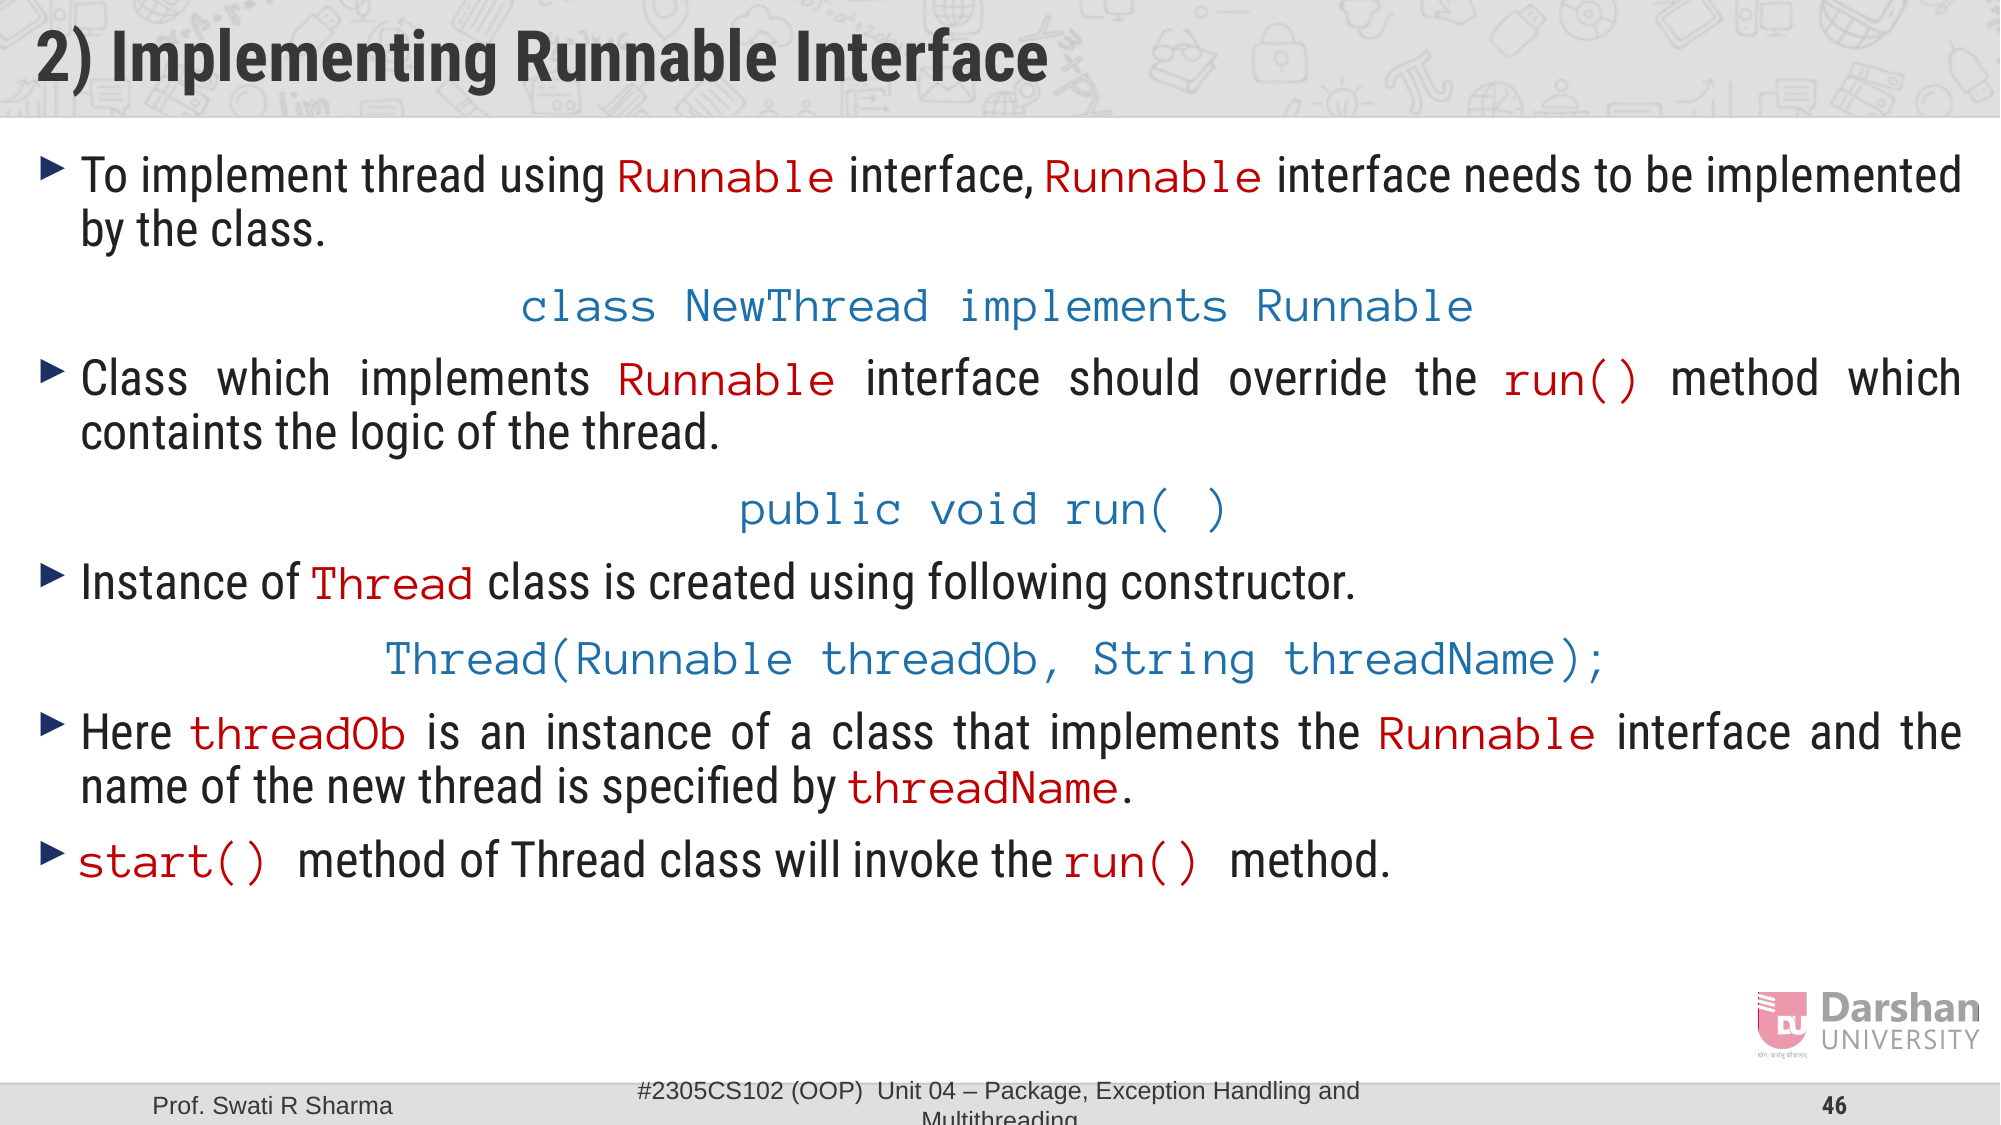

# 2) Implementing Runnable Interface
To implement thread using Runnable interface, Runnable interface needs to be implemented by the class.
class NewThread implements Runnable
Class which implements Runnable interface should override the run() method which containts the logic of the thread.
public void run( )
Instance of Thread class is created using following constructor.
Thread(Runnable threadOb, String threadName);
Here threadOb is an instance of a class that implements the Runnable interface and the name of the new thread is specified by threadName.
start() method of Thread class will invoke the run() method.